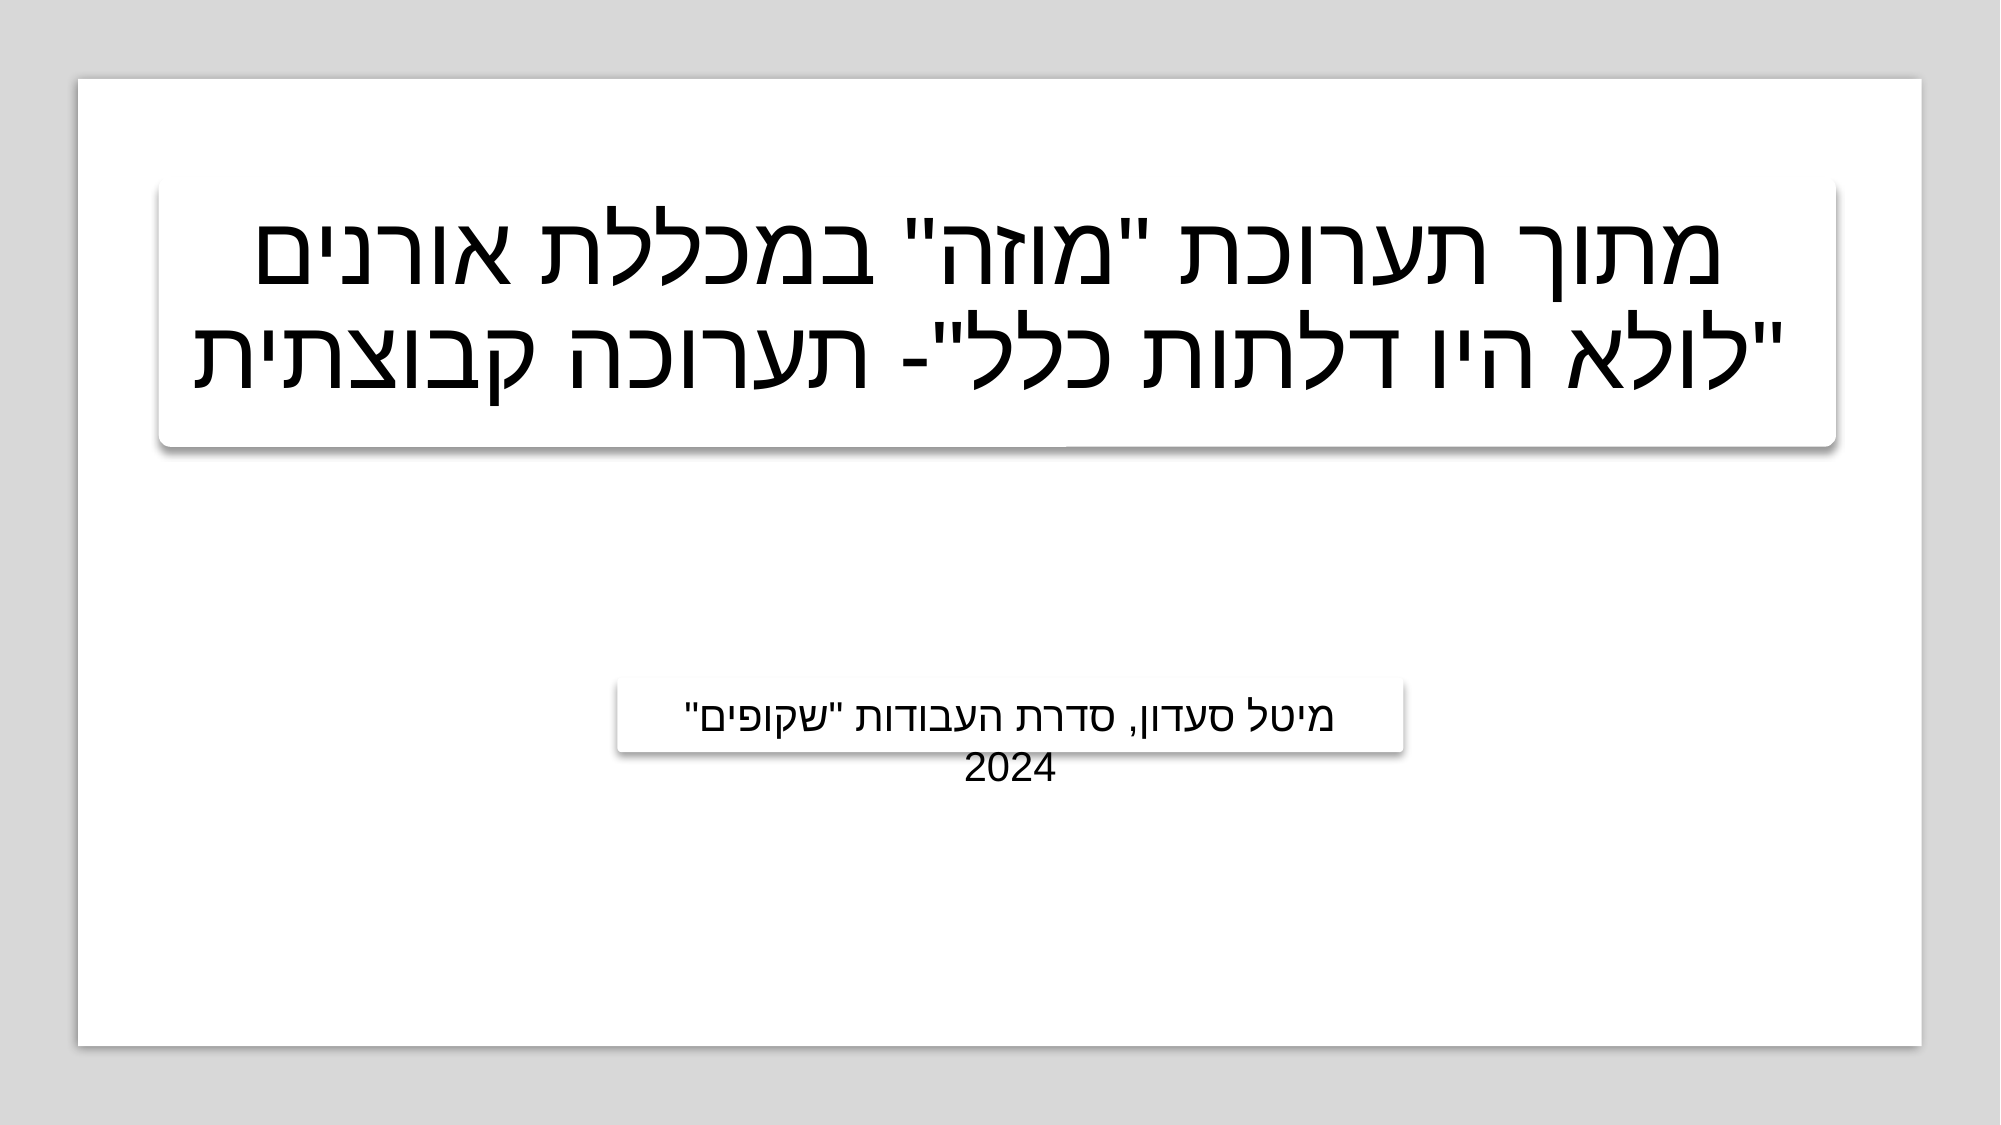

# מתוך תערוכת "מוזה" במכללת אורנים "לולא היו דלתות כלל"- תערוכה קבוצתית

מיטל סעדון, סדרת העבודות "שקופים" 2024